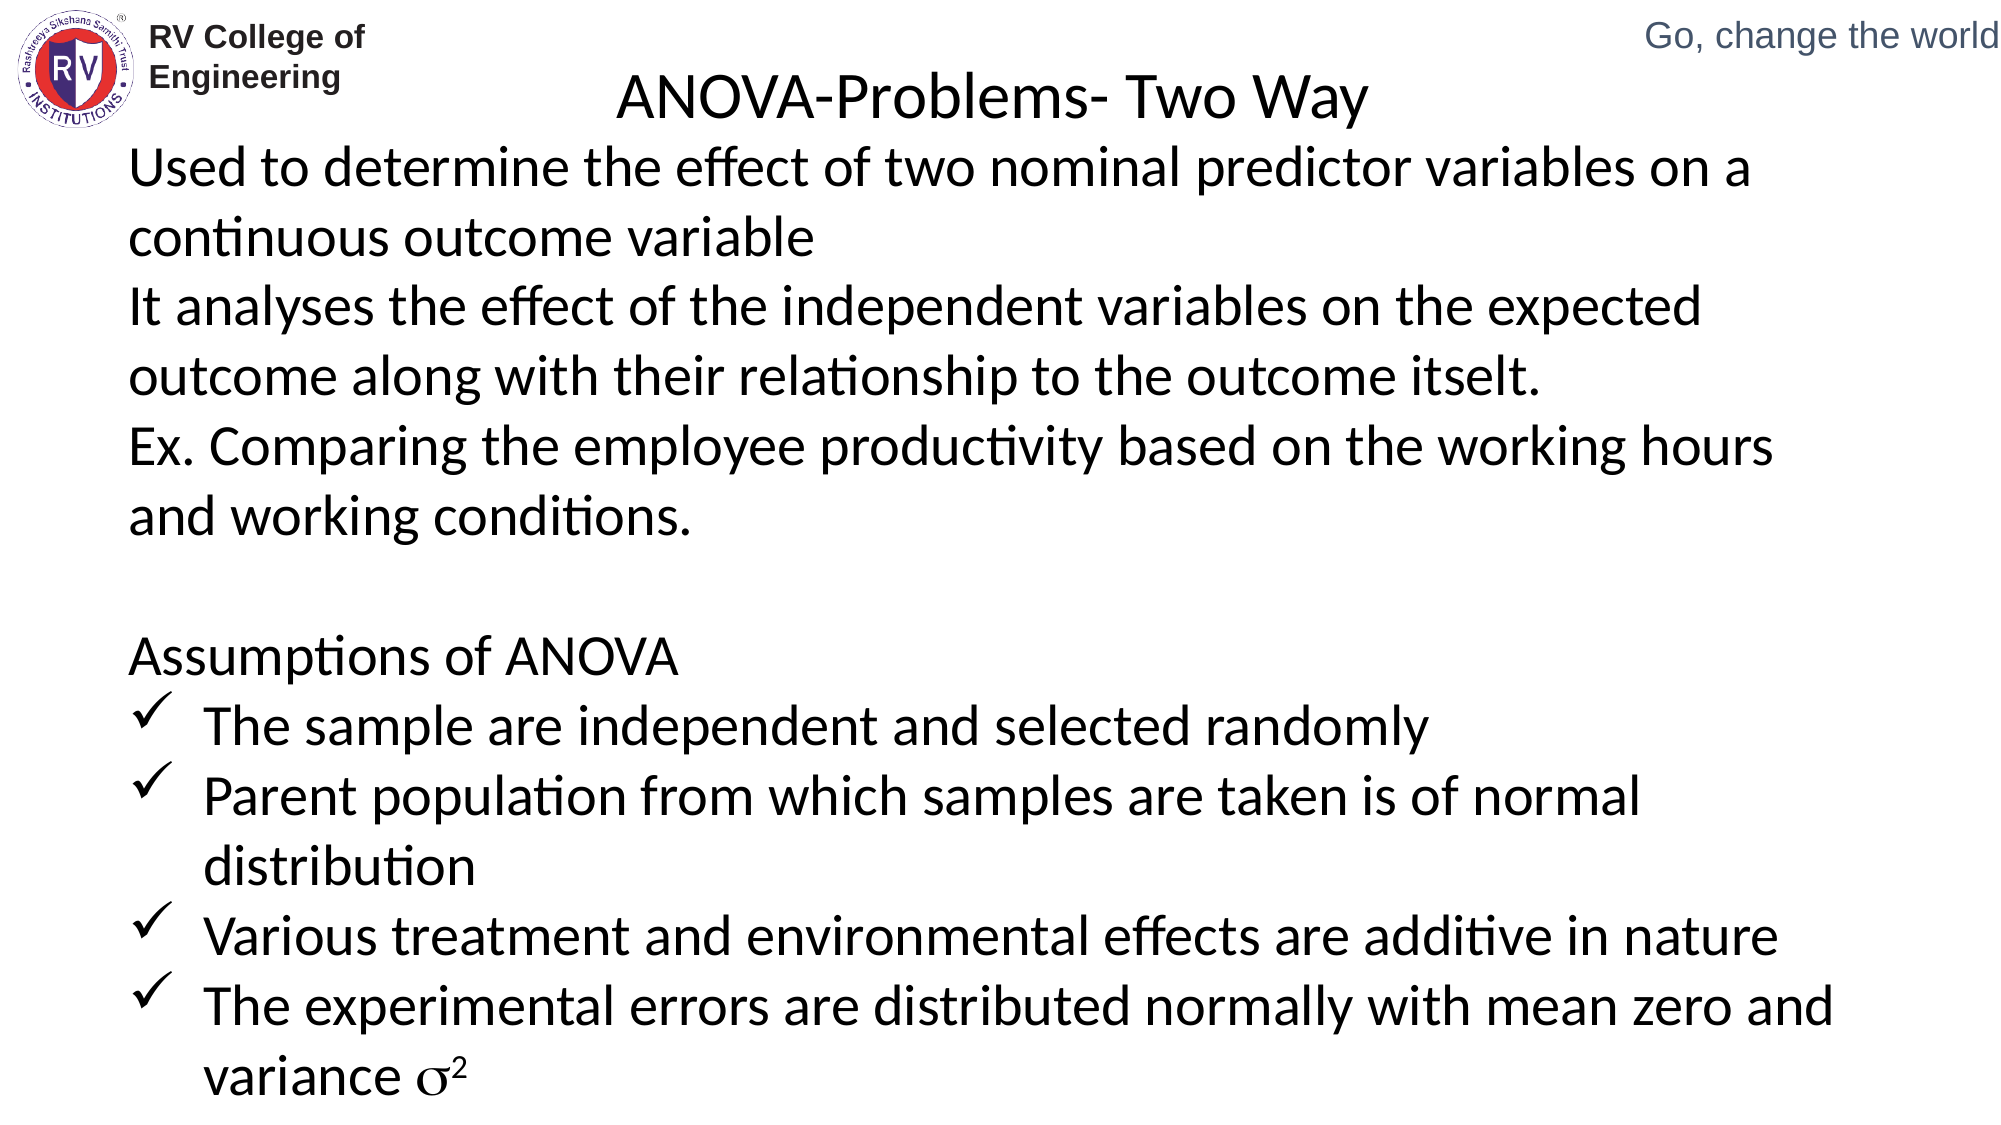

ANOVA-Problems- Two Way

Used to determine the effect of two nominal predictor variables on a continuous outcome variable
It analyses the effect of the independent variables on the expected outcome along with their relationship to the outcome itselt.
Ex. Comparing the employee productivity based on the working hours and working conditions.

Assumptions of ANOVA
The sample are independent and selected randomly
Parent population from which samples are taken is of normal distribution
Various treatment and environmental effects are additive in nature
The experimental errors are distributed normally with mean zero and variance σ2